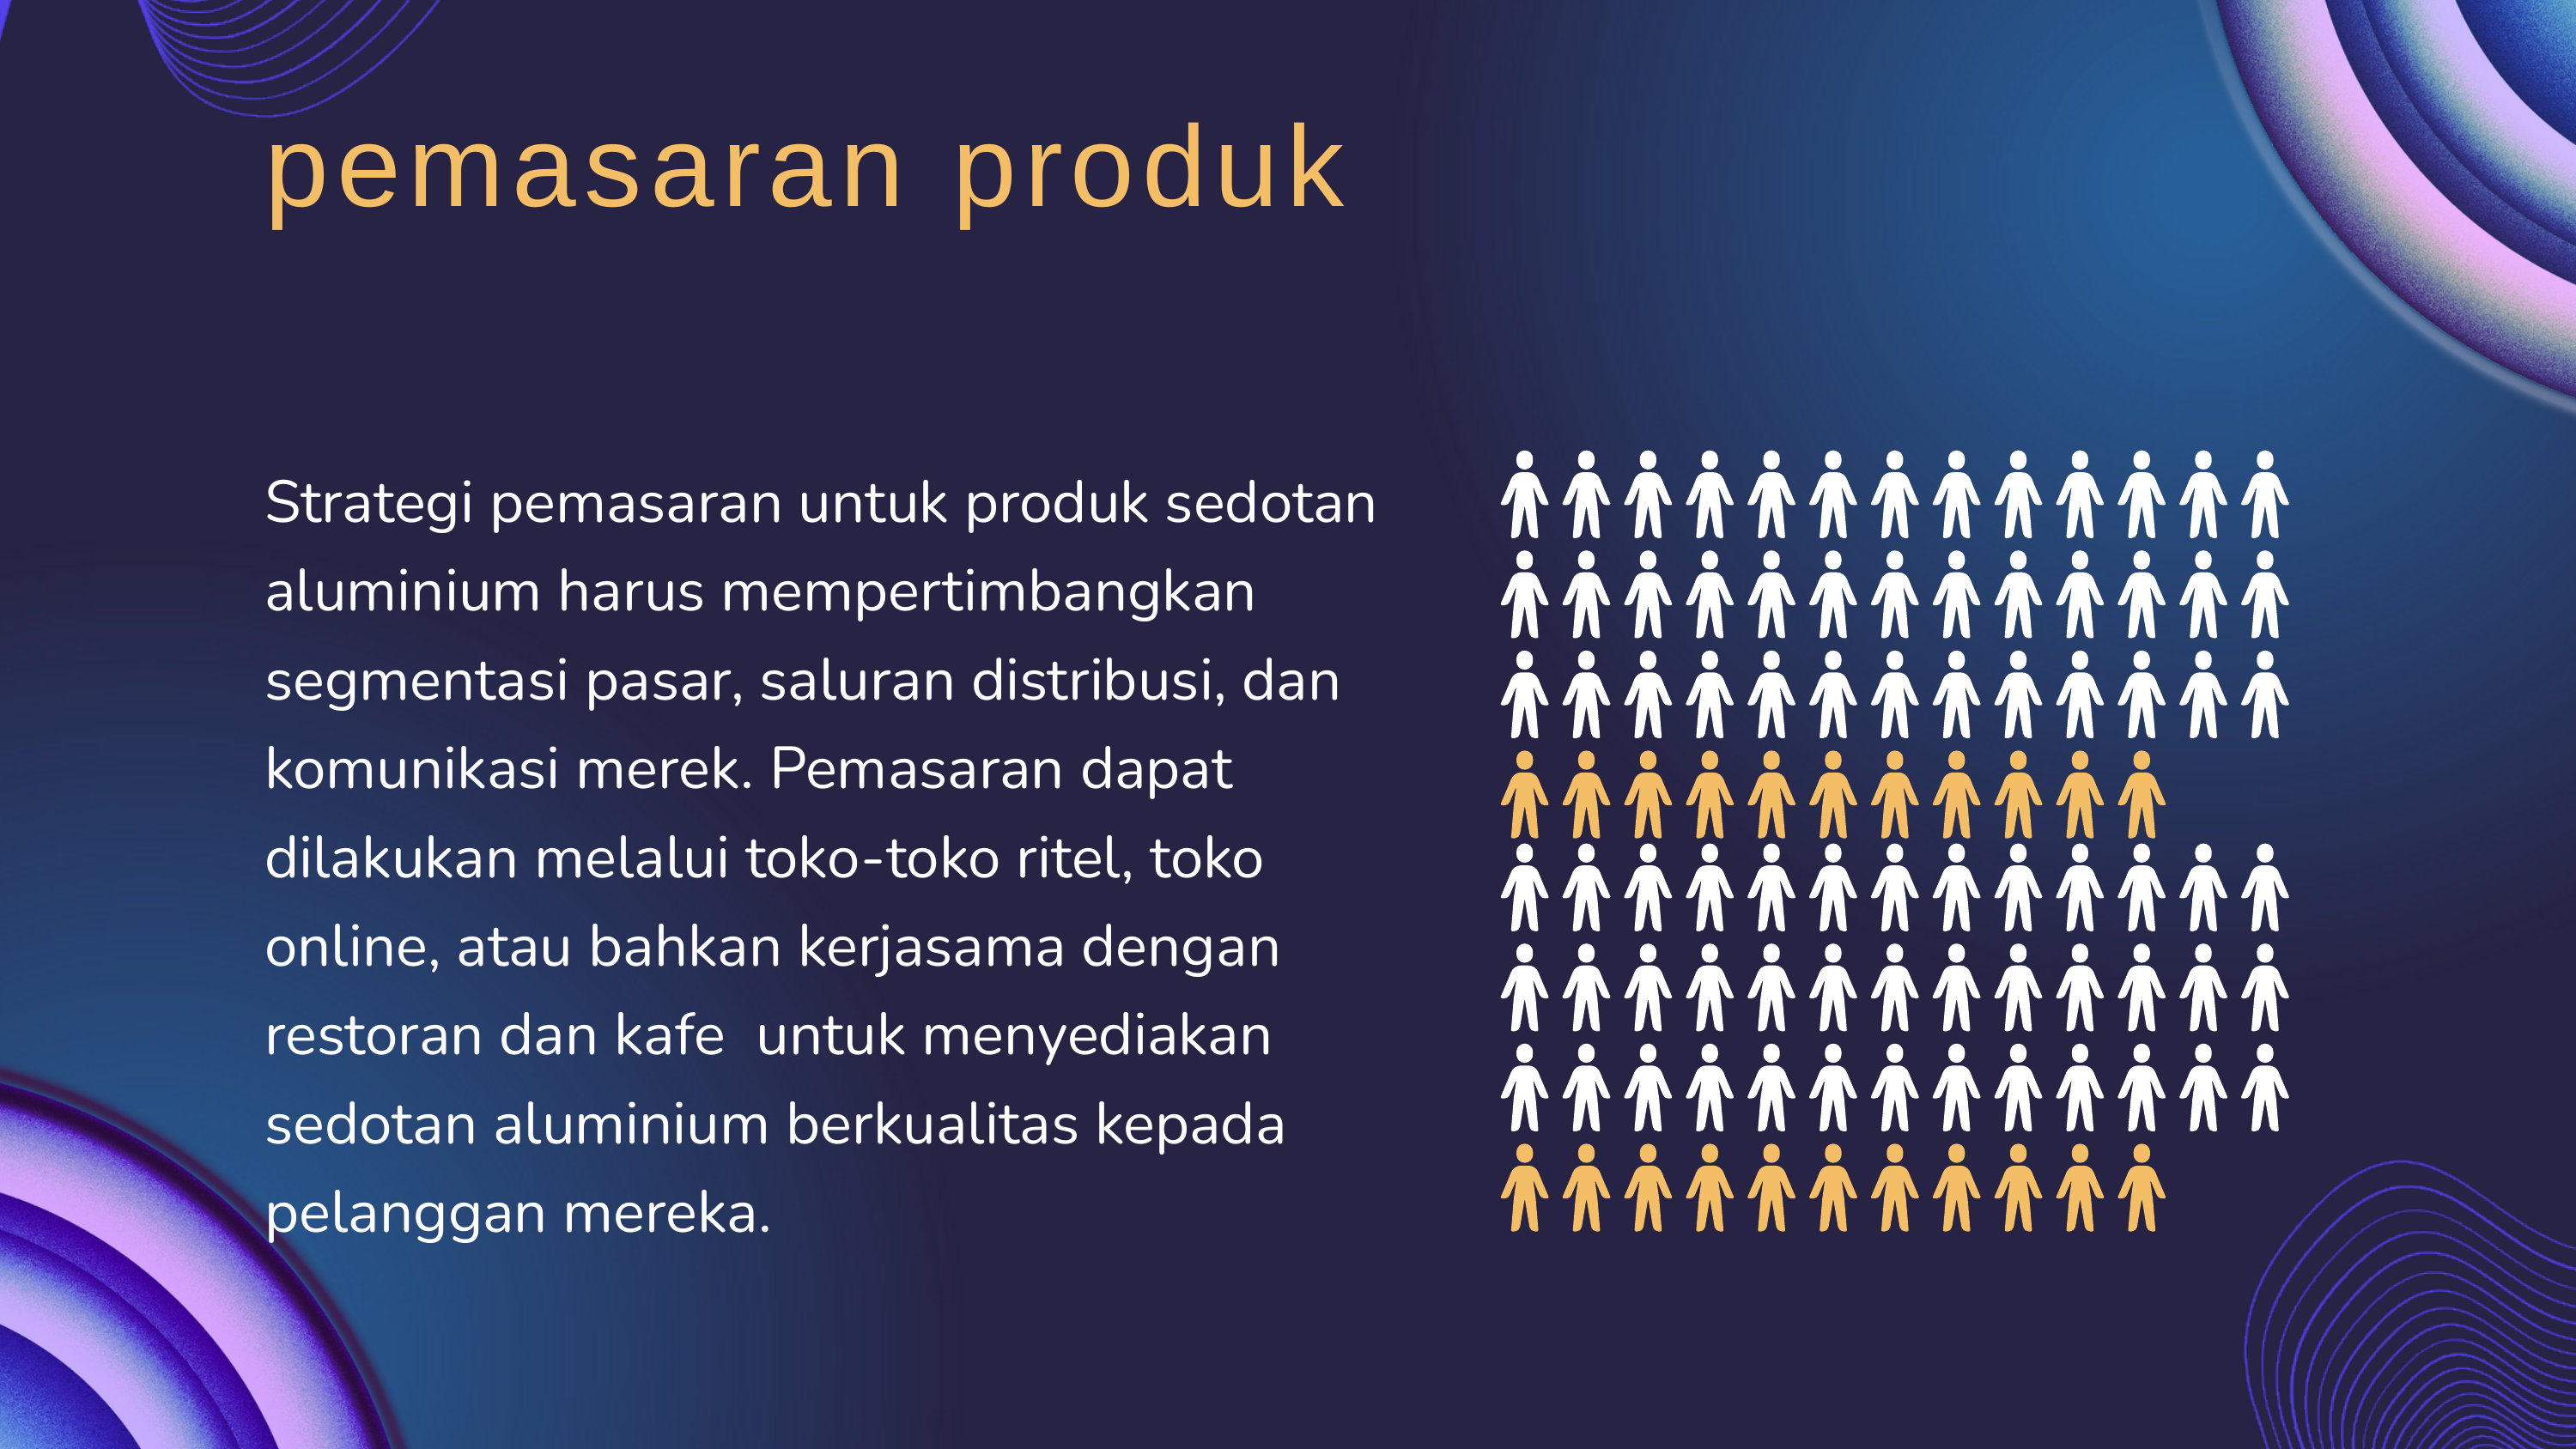

pemasaran produk
Strategi pemasaran untuk produk sedotan aluminium harus mempertimbangkan segmentasi pasar, saluran distribusi, dan komunikasi merek. Pemasaran dapat dilakukan melalui toko-toko ritel, toko online, atau bahkan kerjasama dengan restoran dan kafe  untuk menyediakan sedotan aluminium berkualitas kepada pelanggan mereka.